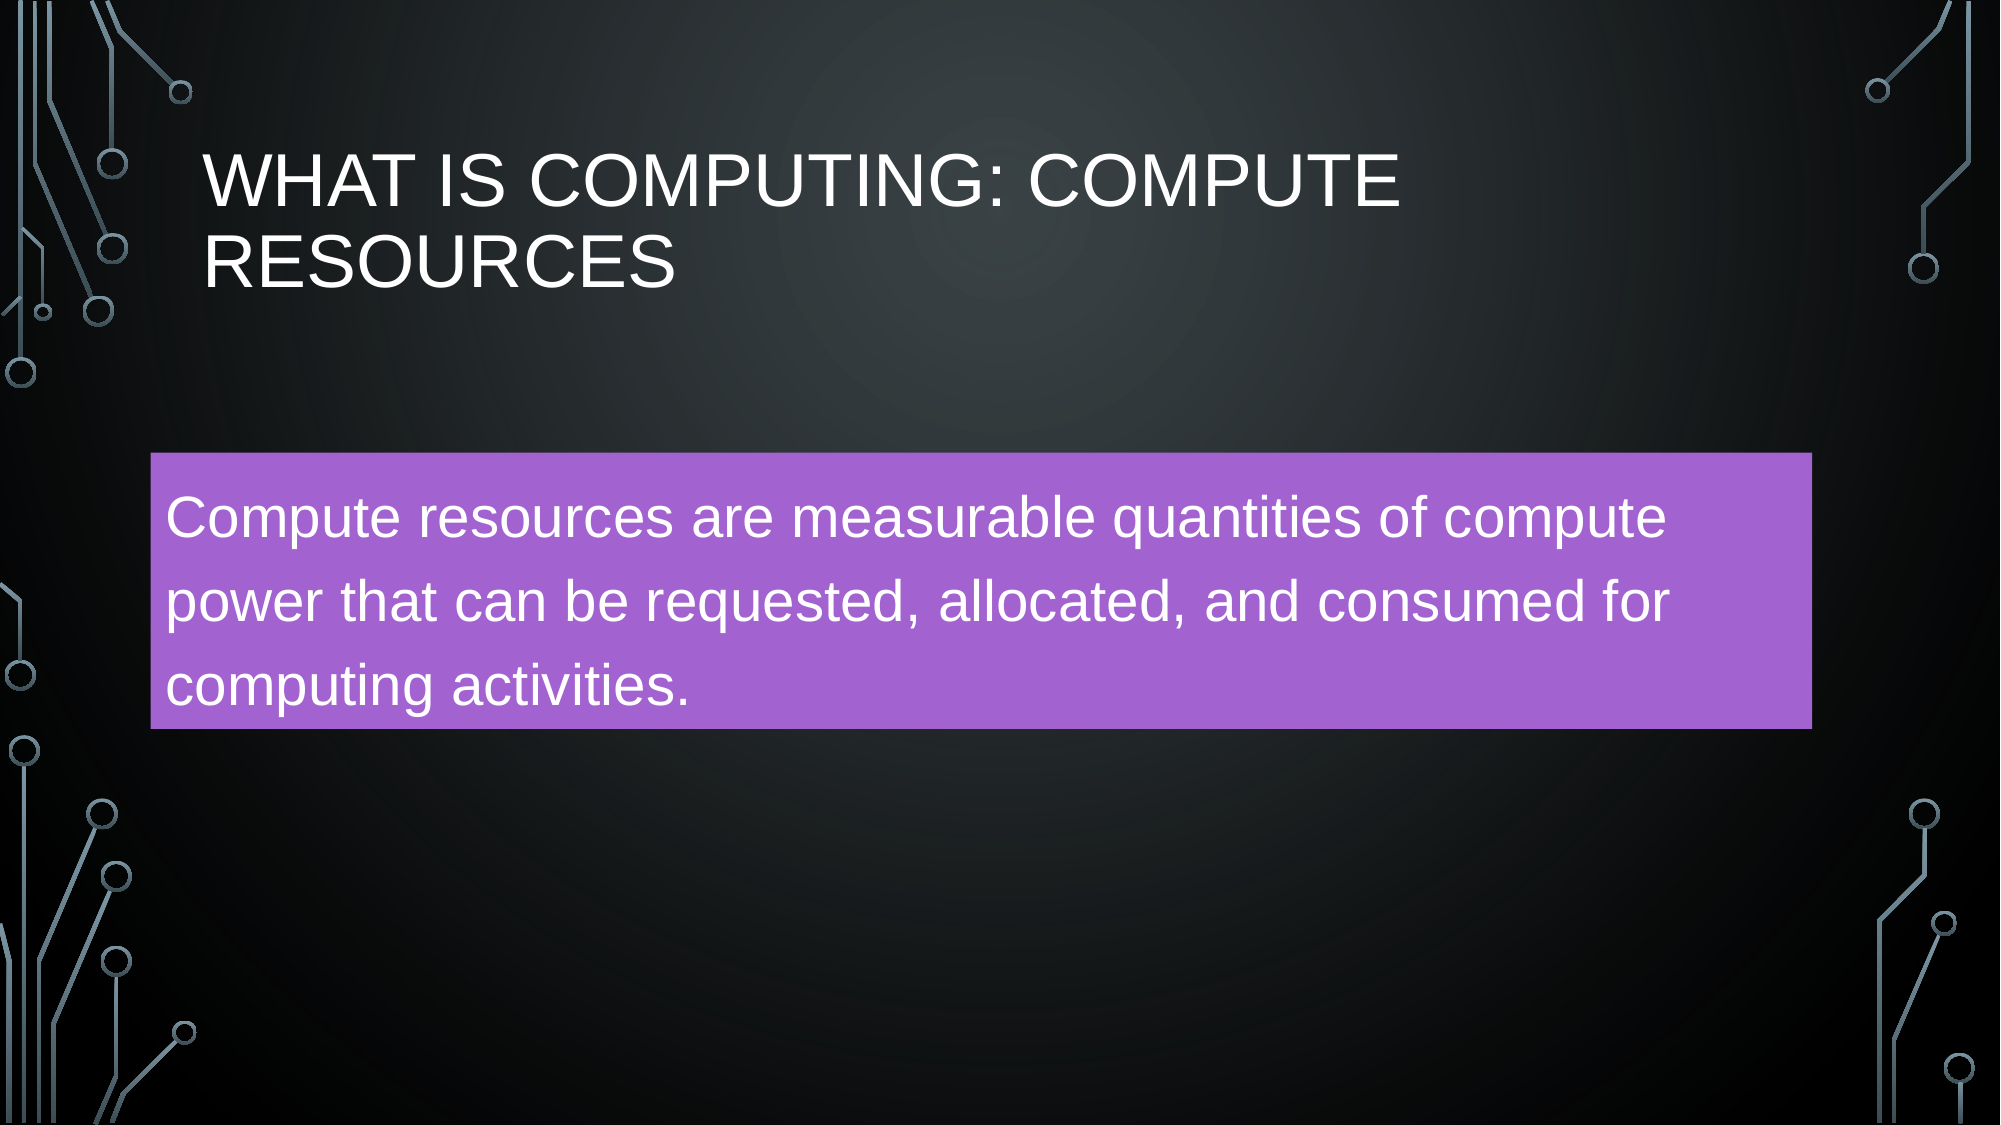

# What is Computing: Compute Resources
Compute resources are measurable quantities of compute power that can be requested, allocated, and consumed for computing activities.